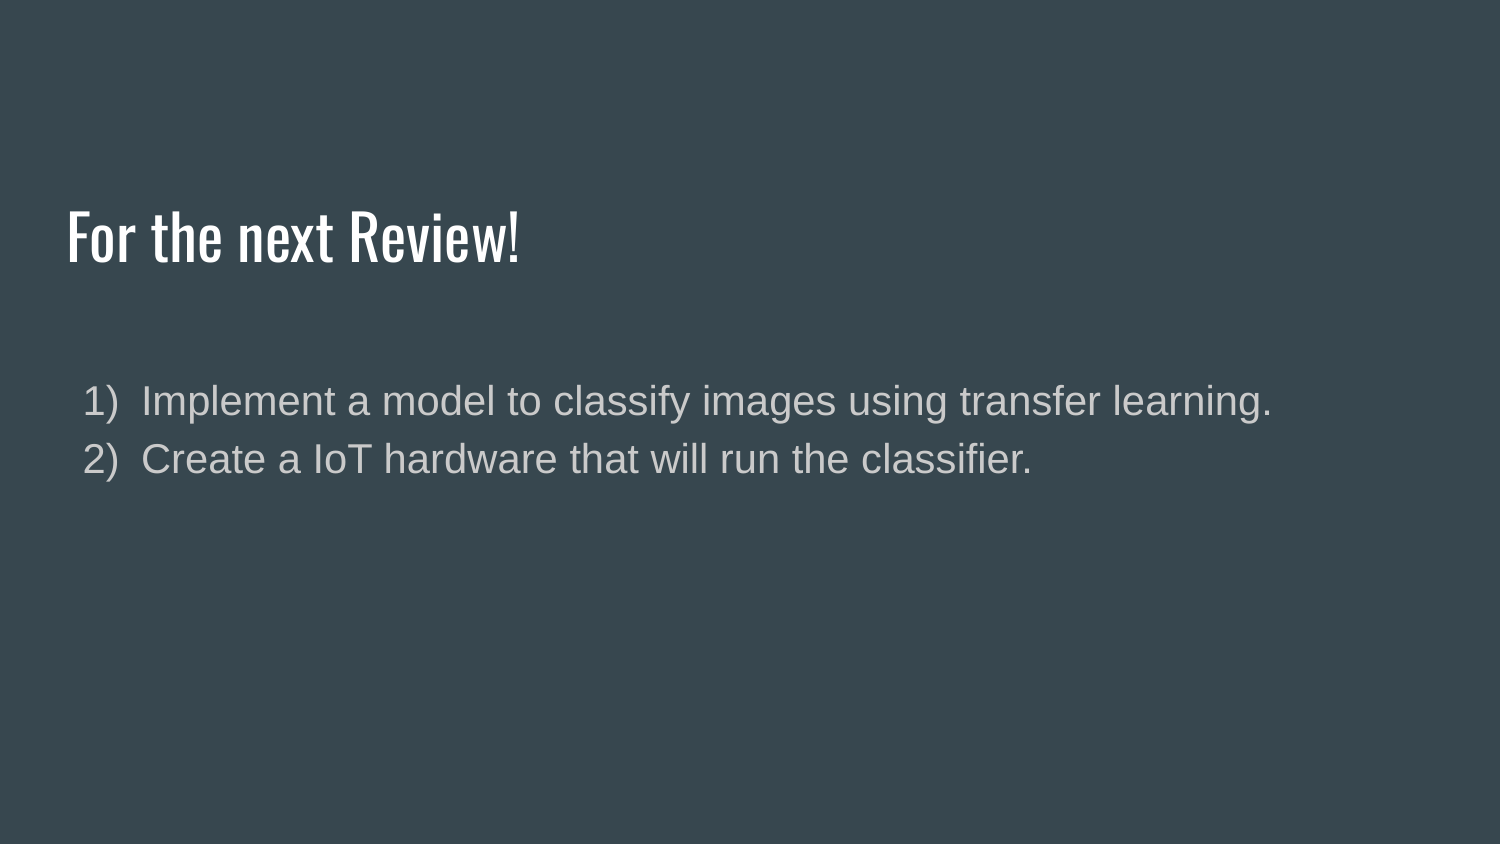

# For the next Review!
Implement a model to classify images using transfer learning.
Create a IoT hardware that will run the classifier.